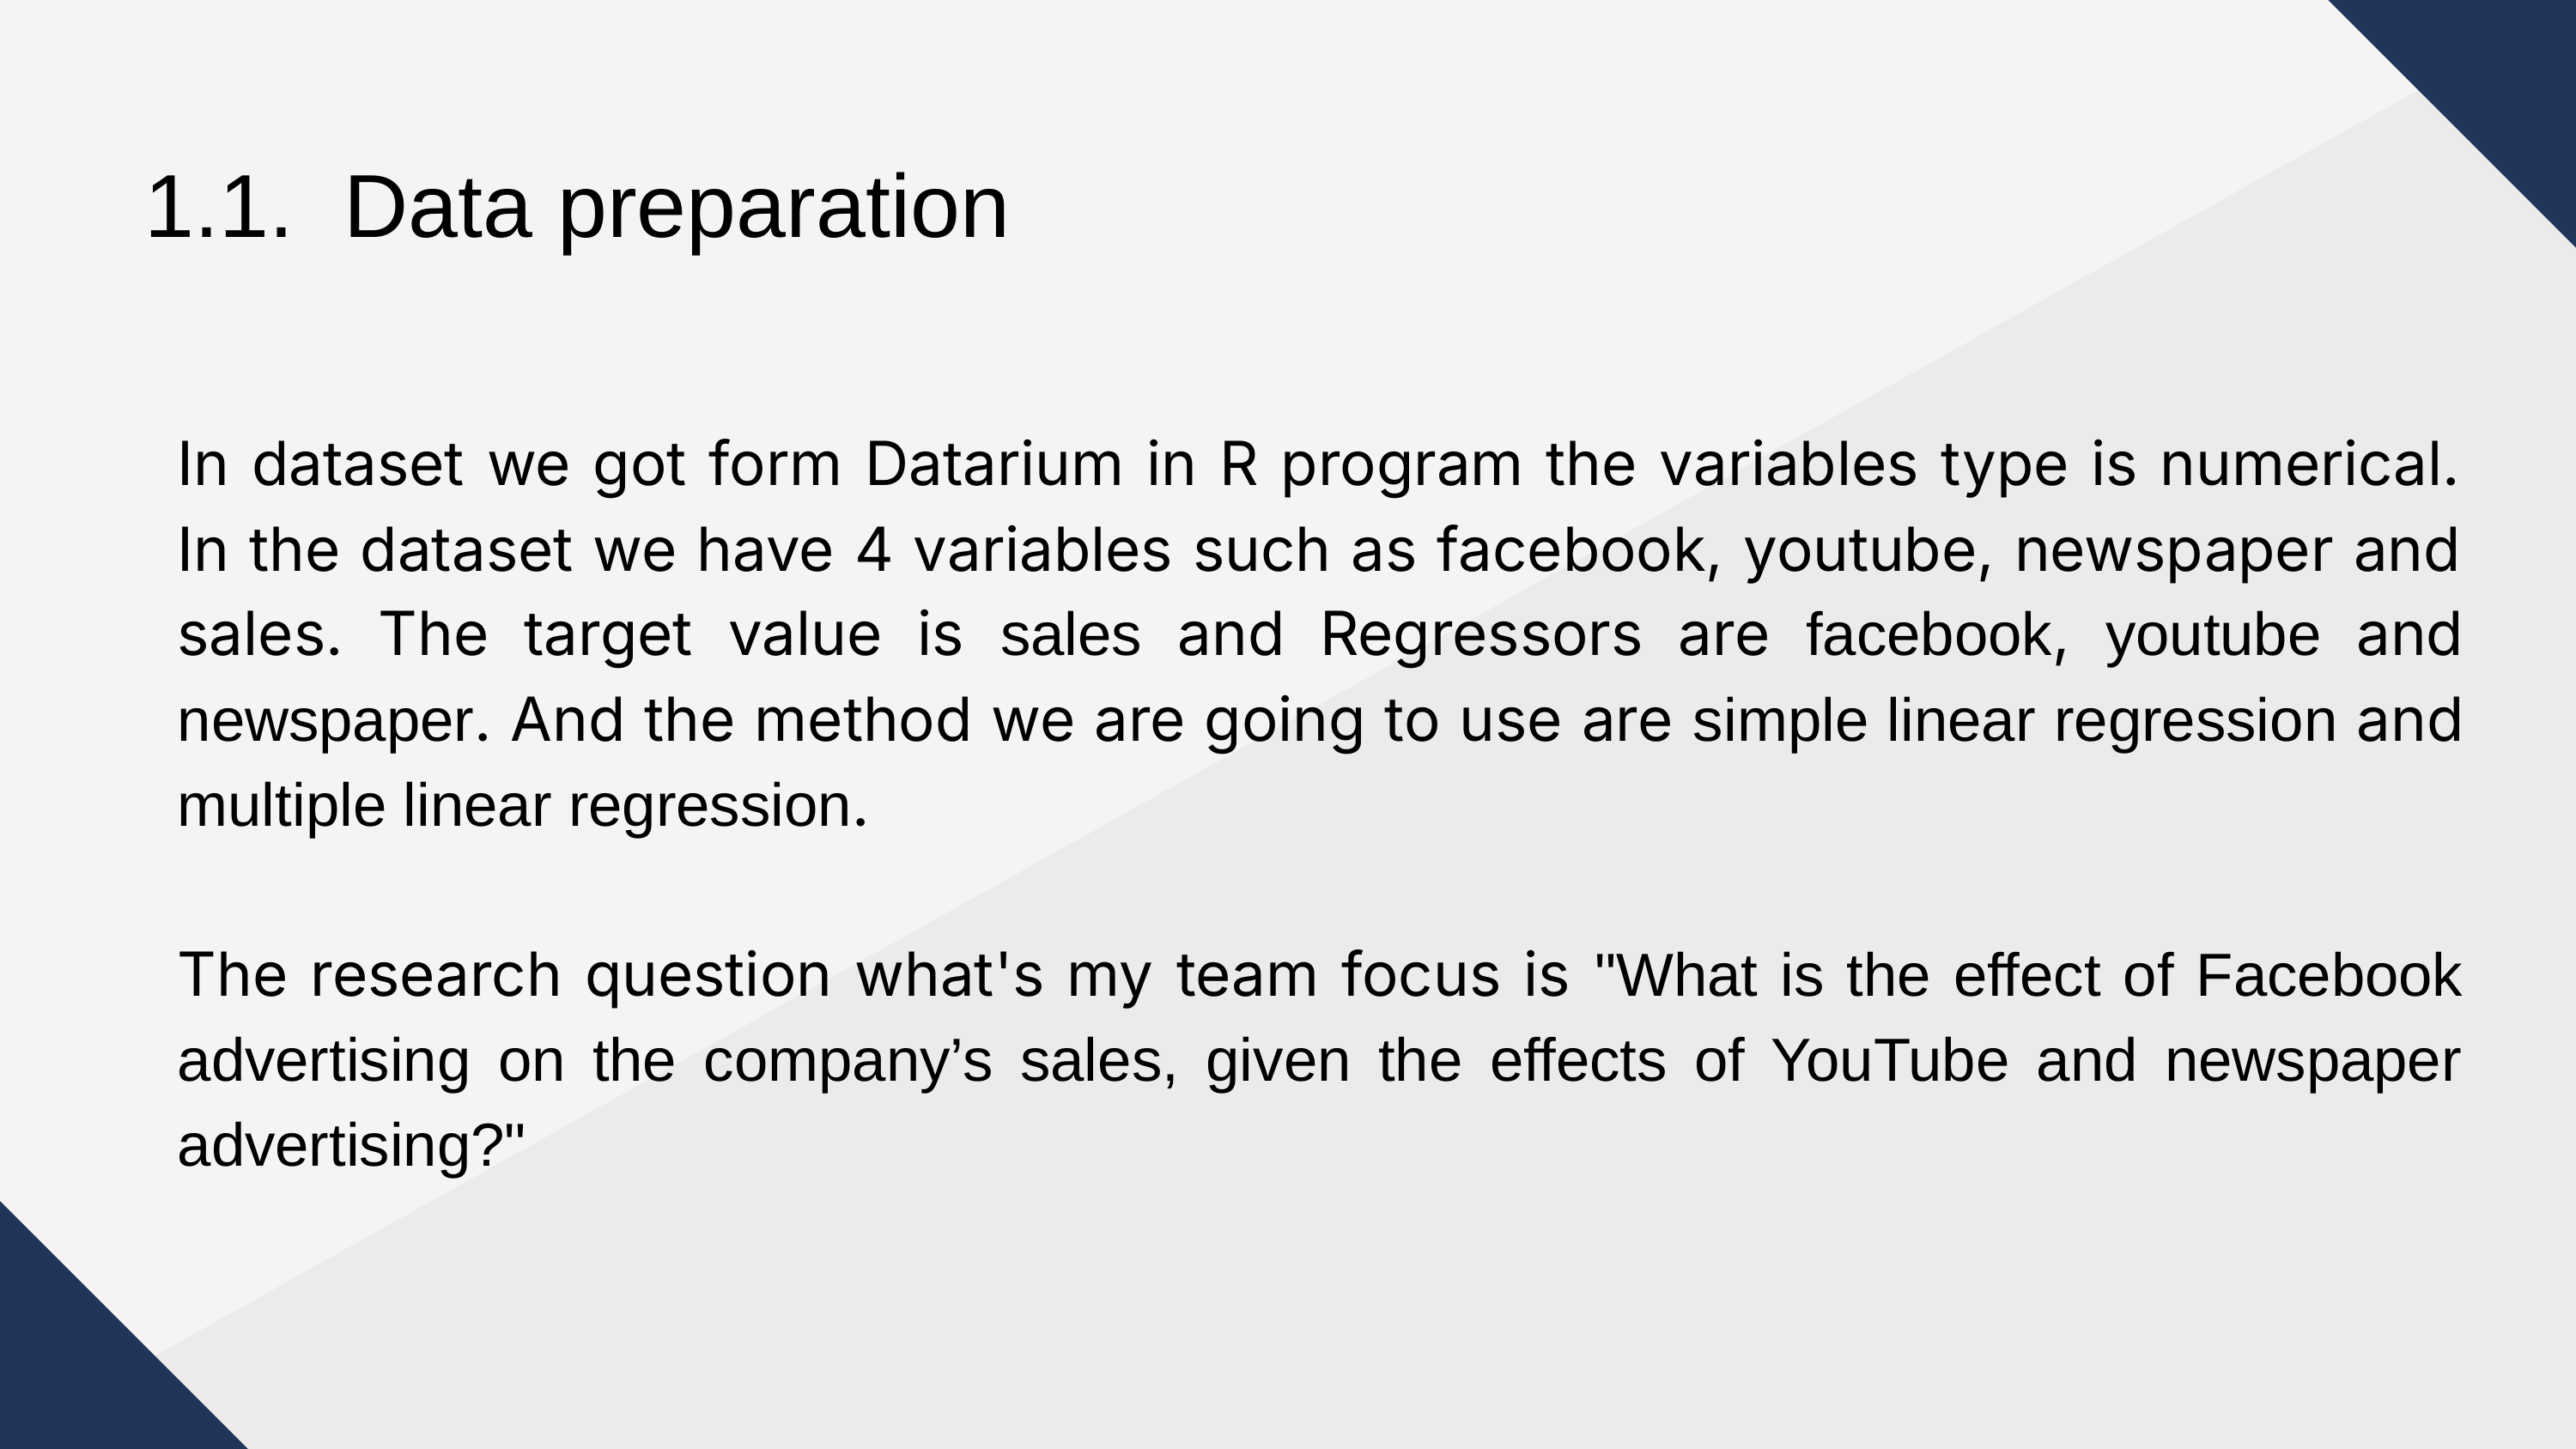

1.1.  Data preparation
In dataset we got form Datarium in R program the variables type is numerical. In the dataset we have 4 variables such as facebook, youtube, newspaper and sales. The target value is sales and Regressors are facebook, youtube and newspaper. And the method we are going to use are simple linear regression and multiple linear regression.

The research question what's my team focus is "What is the effect of Facebook advertising on the company’s sales, given the effects of YouTube and newspaper advertising?"